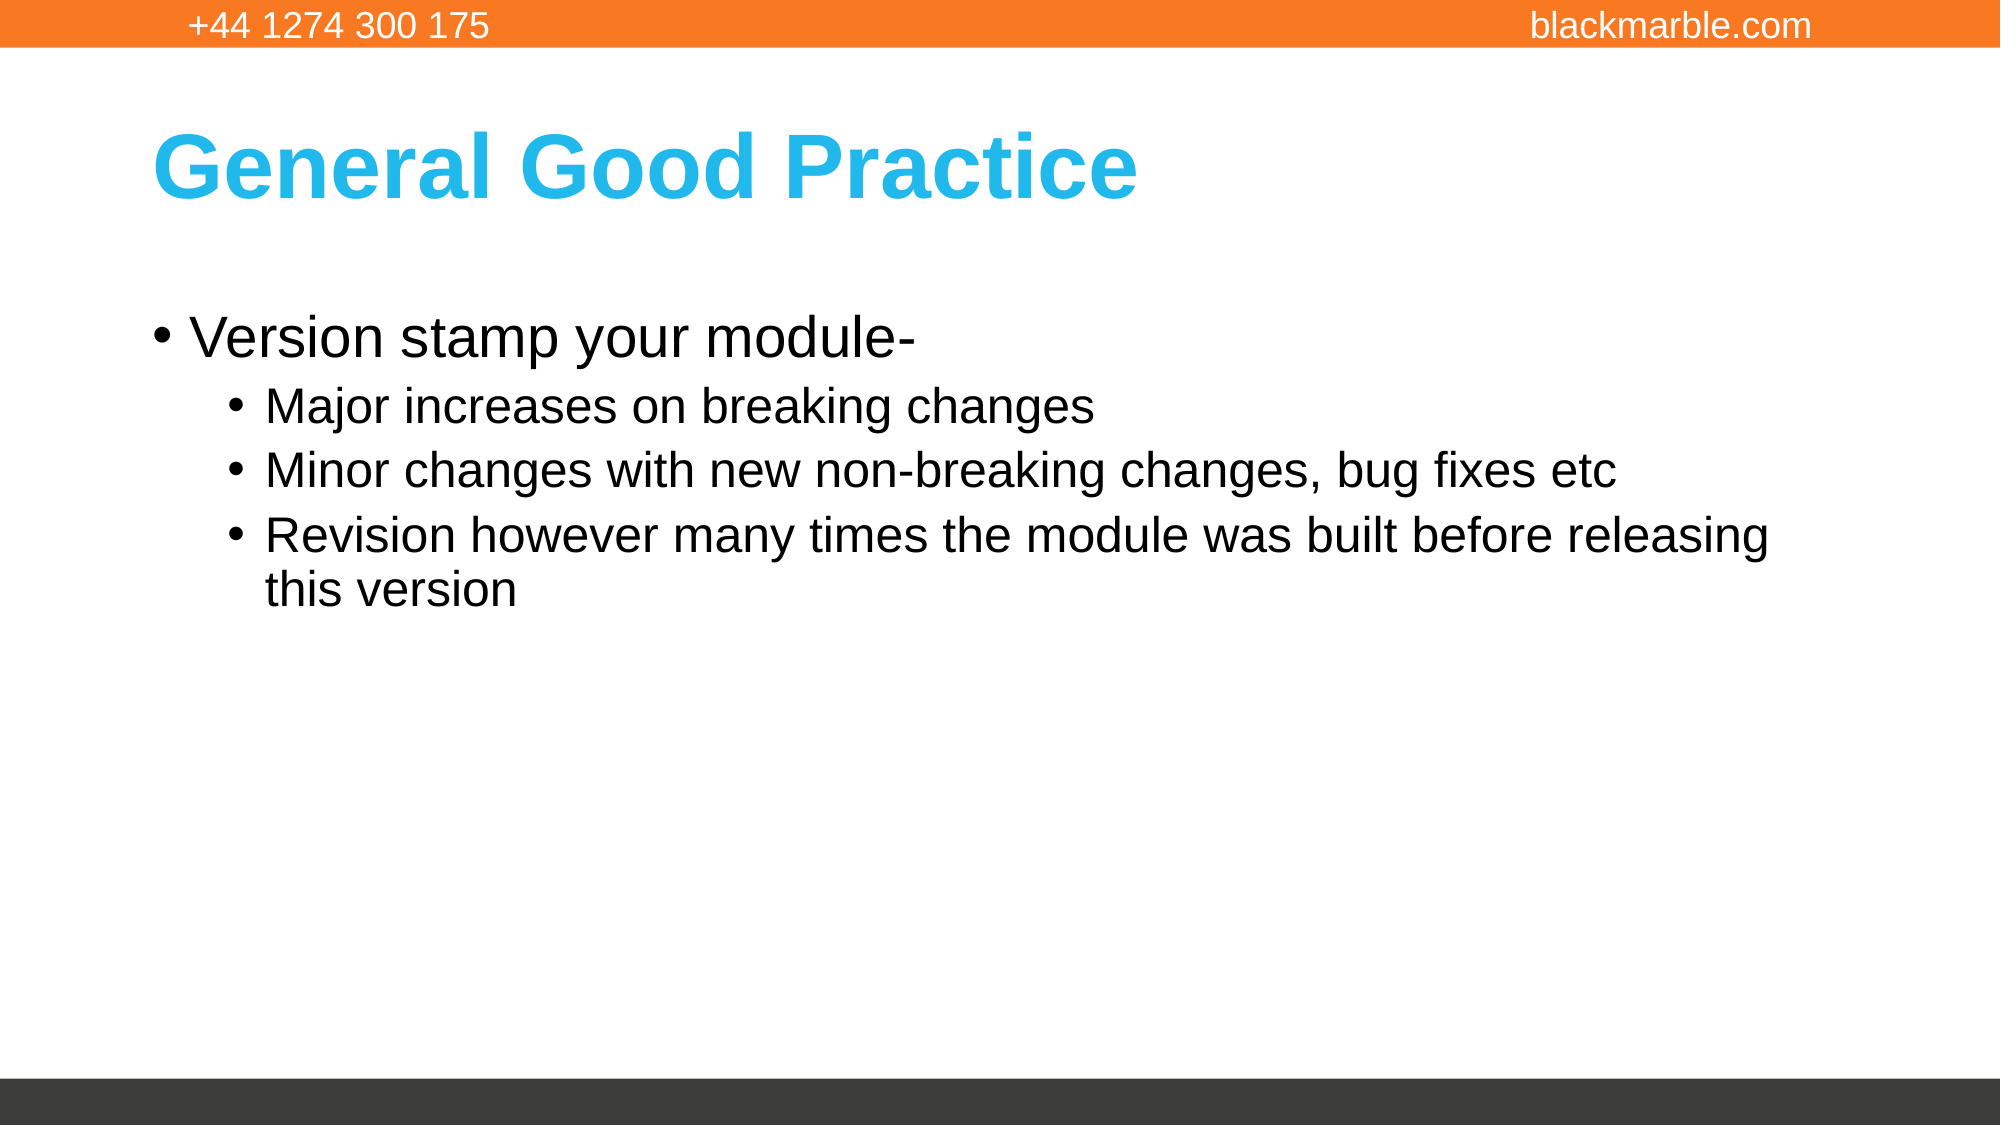

# General Good Practice
Version stamp your module-
Major increases on breaking changes
Minor changes with new non-breaking changes, bug fixes etc
Revision however many times the module was built before releasing this version